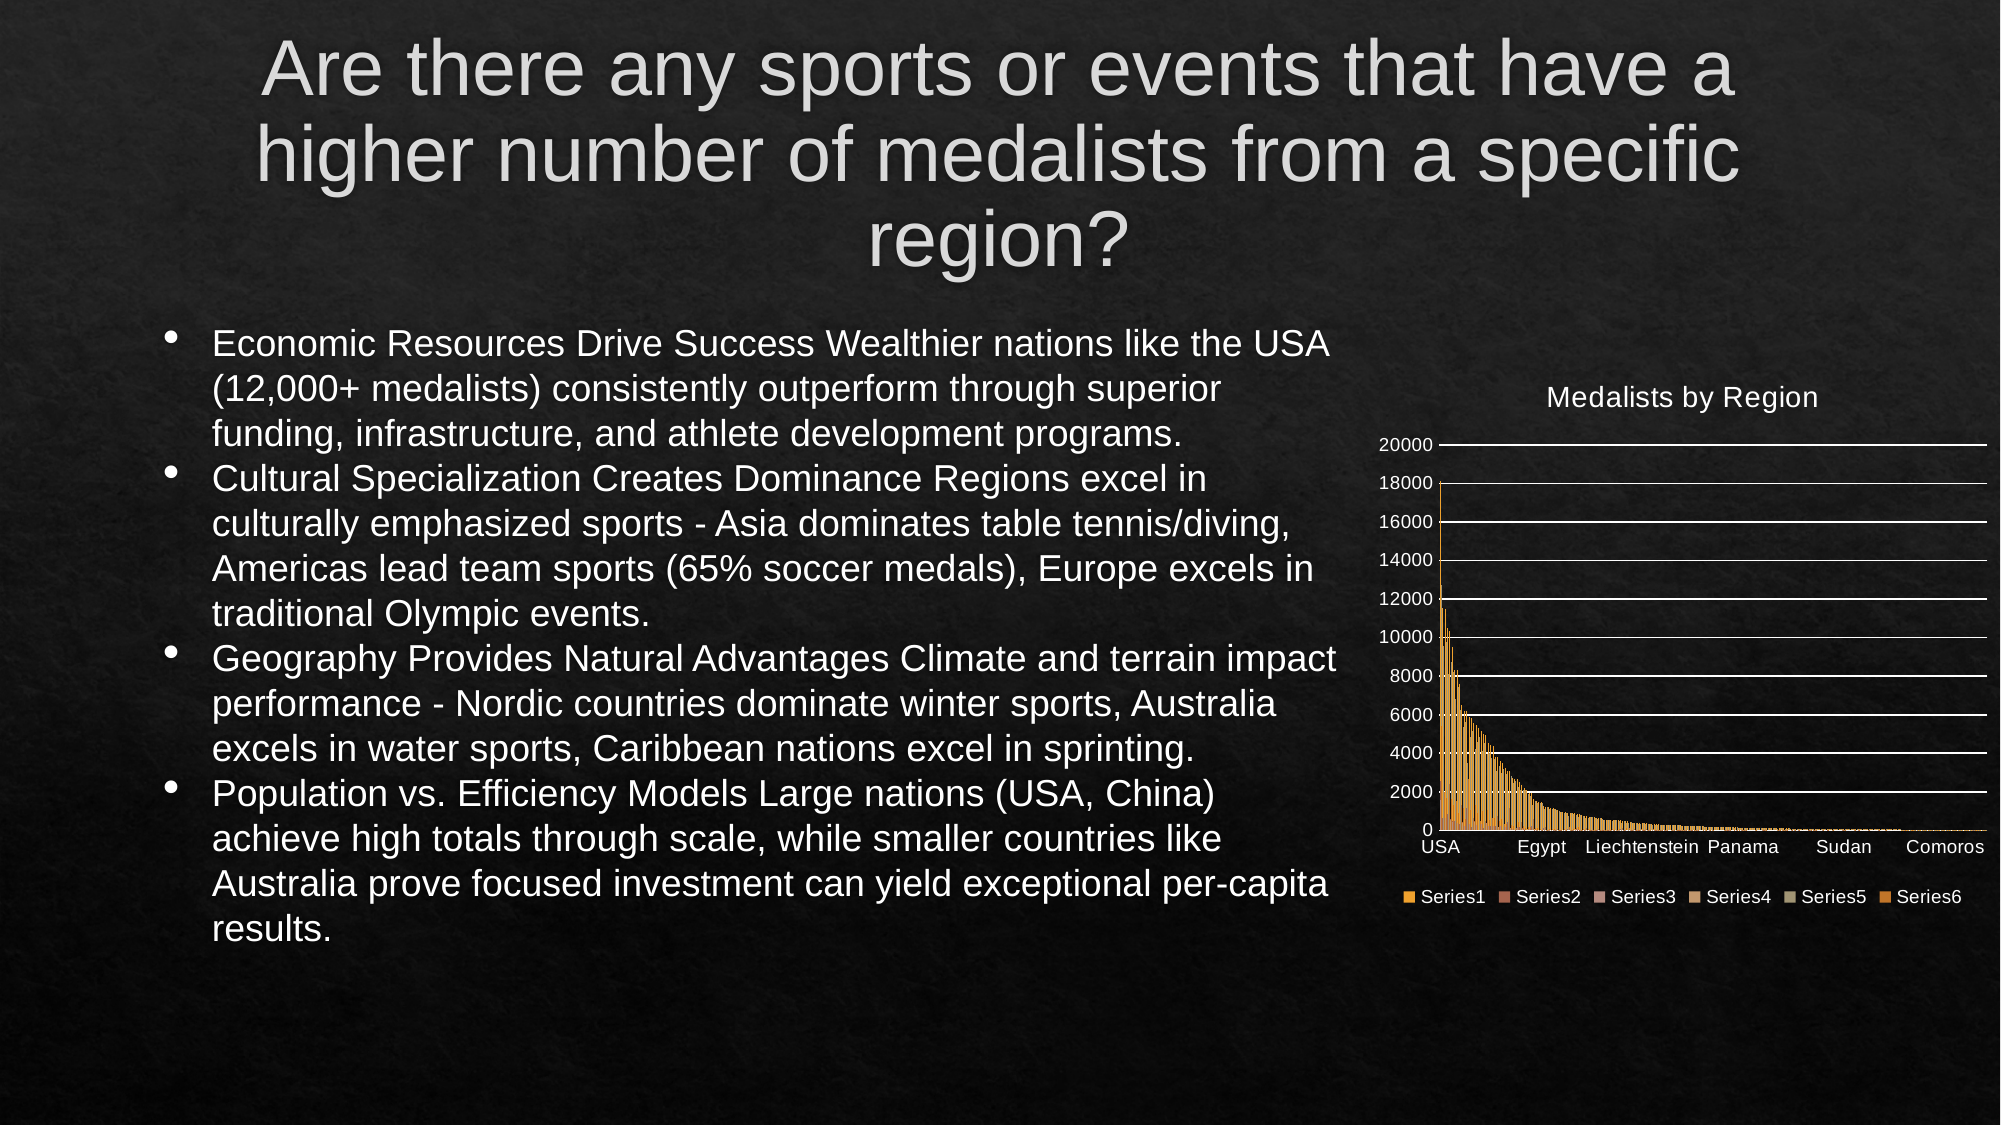

# Are there any sports or events that have a higher number of medalists from a specific region?

### Chart: Medalists by Region

| Category |  |  |  |  |  |  |
|---|---|---|---|---|---|---|
| USA | 18127.0 | 2533.0 | 1580.0 | 1301.0 | 12713.0 | 5414.0 |
| UK | 11536.0 | 658.0 | 687.0 | 626.0 | 9565.0 | 1971.0 |
| France | 11475.0 | 492.0 | 563.0 | 631.0 | 9789.0 | 1686.0 |
| Germany | 10496.0 | 843.0 | 742.0 | 810.0 | 8101.0 | 2395.0 |
| Italy | 10355.0 | 568.0 | 528.0 | 507.0 | 8752.0 | 1603.0 |
| Canada | 9540.0 | 461.0 | 430.0 | 433.0 | 8216.0 | 1324.0 |
| Sweden | 8335.0 | 477.0 | 522.0 | 536.0 | 6800.0 | 1535.0 |
| Japan | 8331.0 | 248.0 | 304.0 | 357.0 | 7422.0 | 909.0 |
| Australia | 7584.0 | 348.0 | 459.0 | 526.0 | 6251.0 | 1333.0 |
| Hungary | 6514.0 | 434.0 | 333.0 | 373.0 | 5374.0 | 1140.0 |
| Poland | 6209.0 | 117.0 | 197.0 | 253.0 | 5642.0 | 567.0 |
| Soviet Union | 6171.0 | 1135.0 | 783.0 | 740.0 | 3513.0 | 2658.0 |
| Netherlands | 5880.0 | 280.0 | 338.0 | 416.0 | 4846.0 | 1034.0 |
| Switzerland | 5832.0 | 170.0 | 243.0 | 249.0 | 5170.0 | 662.0 |
| Russia | 5563.0 | 466.0 | 409.0 | 446.0 | 4242.0 | 1321.0 |
| Finland | 5473.0 | 198.0 | 270.0 | 433.0 | 4572.0 | 901.0 |
| Spain | 5312.0 | 111.0 | 245.0 | 137.0 | 4819.0 | 493.0 |
| China | 5133.0 | 350.0 | 348.0 | 293.0 | 4142.0 | 991.0 |
| Austria | 5016.0 | 113.0 | 186.0 | 159.0 | 4558.0 | 458.0 |
| Norway | 4969.0 | 378.0 | 362.0 | 294.0 | 3935.0 | 1034.0 |
| Czechoslovakia | 4516.0 | 91.0 | 239.0 | 191.0 | 3995.0 | 521.0 |
| South Korea | 4418.0 | 224.0 | 232.0 | 186.0 | 3776.0 | 642.0 |
| Romania | 4358.0 | 163.0 | 203.0 | 278.0 | 3714.0 | 644.0 |
| West Germany | 3814.0 | 213.0 | 224.0 | 282.0 | 3095.0 | 719.0 |
| Brazil | 3797.0 | 109.0 | 175.0 | 192.0 | 3321.0 | 476.0 |
| Denmark | 3572.0 | 179.0 | 240.0 | 178.0 | 2975.0 | 597.0 |
| Bulgaria | 3508.0 | 56.0 | 145.0 | 147.0 | 3160.0 | 348.0 |
| Belgium | 3256.0 | 78.0 | 148.0 | 122.0 | 2908.0 | 348.0 |
| East Germany | 3078.0 | 451.0 | 368.0 | 318.0 | 1941.0 | 1137.0 |
| Argentina | 3073.0 | 91.0 | 92.0 | 92.0 | 2798.0 | 275.0 |
| Ukraine | 2705.0 | 63.0 | 69.0 | 113.0 | 2460.0 | 245.0 |
| Mexico | 2683.0 | 30.0 | 26.0 | 55.0 | 2572.0 | 111.0 |
| Yugoslavia | 2642.0 | 136.0 | 180.0 | 100.0 | 2226.0 | 416.0 |
| Cuba | 2491.0 | 164.0 | 130.0 | 116.0 | 2081.0 | 410.0 |
| New Zealand | 2346.0 | 92.0 | 56.0 | 82.0 | 2116.0 | 230.0 |
| Greece | 2222.0 | 34.0 | 48.0 | 42.0 | 2098.0 | 124.0 |
| Czech Republic | 2076.0 | 46.0 | 45.0 | 84.0 | 1901.0 | 175.0 |
| Belarus | 1939.0 | 46.0 | 52.0 | 80.0 | 1761.0 | 178.0 |
| Unified Team | 1927.0 | 233.0 | 181.0 | 186.0 | 1327.0 | 600.0 |
| South Africa | 1645.0 | 33.0 | 45.0 | 50.0 | 1517.0 | 128.0 |
| Kazakhstan | 1516.0 | 23.0 | 31.0 | 39.0 | 1423.0 | 93.0 |
| Portugal | 1478.0 | 4.0 | 11.0 | 26.0 | 1437.0 | 41.0 |
| Egypt | 1445.0 | 7.0 | 7.0 | 11.0 | 1420.0 | 25.0 |
| India | 1263.0 | 119.0 | 21.0 | 40.0 | 1083.0 | 180.0 |
| Ireland | 1229.0 | 11.0 | 13.0 | 13.0 | 1192.0 | 37.0 |
| Turkey | 1210.0 | 34.0 | 20.0 | 27.0 | 1129.0 | 81.0 |
| Slovenia | 1174.0 | 9.0 | 17.0 | 37.0 | 1111.0 | 63.0 |
| Slovakia | 1137.0 | 18.0 | 19.0 | 16.0 | 1084.0 | 53.0 |
| Taiwan | 1082.0 | 4.0 | 29.0 | 18.0 | 1031.0 | 51.0 |
| Colombia | 1032.0 | 5.0 | 9.0 | 14.0 | 1004.0 | 28.0 |
| Luxembourg | 975.0 | 4.0 | 4.0 | 0.0 | 967.0 | 8.0 |
| Latvia | 942.0 | 6.0 | 20.0 | 15.0 | 901.0 | 41.0 |
| Puerto Rico | 924.0 | 1.0 | 2.0 | 6.0 | 915.0 | 9.0 |
| Croatia | 918.0 | 62.0 | 64.0 | 44.0 | 748.0 | 170.0 |
| Venezuela | 917.0 | 2.0 | 3.0 | 10.0 | 902.0 | 15.0 |
| Estonia | 892.0 | 16.0 | 14.0 | 28.0 | 834.0 | 58.0 |
| Nigeria | 882.0 | 23.0 | 32.0 | 46.0 | 781.0 | 101.0 |
| Jamaica | 863.0 | 38.0 | 77.0 | 49.0 | 699.0 | 164.0 |
| Chile | 841.0 | 3.0 | 9.0 | 20.0 | 809.0 | 32.0 |
| North Korea | 805.0 | 16.0 | 16.0 | 35.0 | 738.0 | 67.0 |
| Kenya | 739.0 | 34.0 | 39.0 | 30.0 | 636.0 | 103.0 |
| Iran | 728.0 | 18.0 | 20.0 | 29.0 | 661.0 | 67.0 |
| Thailand | 714.0 | 9.0 | 8.0 | 15.0 | 682.0 | 32.0 |
| Hong Kong | 683.0 | 1.0 | 2.0 | 1.0 | 679.0 | 4.0 |
| Israel | 671.0 | 1.0 | 1.0 | 7.0 | 662.0 | 9.0 |
| Lithuania | 658.0 | 13.0 | 9.0 | 51.0 | 585.0 | 73.0 |
| Philippines | 631.0 | 0.0 | 3.0 | 7.0 | 621.0 | 10.0 |
| Iceland | 627.0 | 0.0 | 15.0 | 2.0 | 610.0 | 17.0 |
| Tunisia | 561.0 | 3.0 | 3.0 | 7.0 | 548.0 | 13.0 |
| Algeria | 555.0 | 5.0 | 4.0 | 8.0 | 538.0 | 17.0 |
| Mongolia | 554.0 | 2.0 | 10.0 | 15.0 | 527.0 | 27.0 |
| Uruguay | 544.0 | 31.0 | 2.0 | 26.0 | 485.0 | 59.0 |
| Morocco | 542.0 | 6.0 | 5.0 | 12.0 | 519.0 | 23.0 |
| Malaysia | 536.0 | 0.0 | 12.0 | 5.0 | 519.0 | 17.0 |
| Uzbekistan | 527.0 | 16.0 | 10.0 | 17.0 | 484.0 | 43.0 |
| Pakistan | 519.0 | 45.0 | 45.0 | 34.0 | 395.0 | 124.0 |
| Peru | 502.0 | 1.0 | 14.0 | 0.0 | 487.0 | 15.0 |
| Serbia | 483.0 | 19.0 | 39.0 | 49.0 | 376.0 | 107.0 |
| Serbia and Montenegro | 459.0 | 23.0 | 33.0 | 39.0 | 364.0 | 95.0 |
| Guatemala | 424.0 | 0.0 | 1.0 | 0.0 | 423.0 | 1.0 |
| Indonesia | 402.0 | 11.0 | 18.0 | 13.0 | 360.0 | 42.0 |
| Senegal | 378.0 | 0.0 | 1.0 | 0.0 | 377.0 | 1.0 |
| Trinidad and Tobago | 377.0 | 7.0 | 8.0 | 17.0 | 345.0 | 32.0 |
| Bahamas | 376.0 | 14.0 | 11.0 | 15.0 | 336.0 | 40.0 |
| Liechtenstein | 368.0 | 2.0 | 2.0 | 5.0 | 359.0 | 9.0 |
| Ethiopia | 360.0 | 22.0 | 9.0 | 22.0 | 307.0 | 53.0 |
| Ghana | 354.0 | 0.0 | 1.0 | 22.0 | 331.0 | 23.0 |
| Singapore | 342.0 | 1.0 | 4.0 | 4.0 | 333.0 | 9.0 |
| Azerbaijan | 322.0 | 9.0 | 16.0 | 27.0 | 270.0 | 52.0 |
| Zimbabwe | 311.0 | 16.0 | 4.0 | 1.0 | 290.0 | 21.0 |
| Georgia | 310.0 | 9.0 | 7.0 | 20.0 | 274.0 | 36.0 |
| Cameroon | 307.0 | 20.0 | 2.0 | 1.0 | 284.0 | 23.0 |
| Virgin Islands | 290.0 | 0.0 | 1.0 | 0.0 | 289.0 | 1.0 |
| Ecuador | 274.0 | 1.0 | 1.0 | 0.0 | 272.0 | 2.0 |
| Lebanon | 271.0 | 0.0 | 2.0 | 2.0 | 267.0 | 4.0 |
| Angola | 267.0 | 0.0 | 0.0 | 0.0 | 267.0 | 0.0 |
| Moldova | 264.0 | 4.0 | 3.0 | 8.0 | 249.0 | 15.0 |
| Costa Rica | 263.0 | 1.0 | 1.0 | 2.0 | 259.0 | 4.0 |
| Dominican Republic | 263.0 | 3.0 | 2.0 | 2.0 | 256.0 | 7.0 |
| Kuwait | 256.0 | 1.0 | 0.0 | 3.0 | 252.0 | 4.0 |
| Uganda | 253.0 | 2.0 | 3.0 | 2.0 | 246.0 | 7.0 |
| Armenia | 241.0 | 5.0 | 6.0 | 12.0 | 218.0 | 23.0 |
| Kyrgyzstan | 238.0 | 0.0 | 3.0 | 2.0 | 233.0 | 5.0 |
| Individual Olympic Athletes | 236.0 | 4.0 | 4.0 | 9.0 | 219.0 | 17.0 |
| Cyprus | 232.0 | 0.0 | 1.0 | 0.0 | 231.0 | 1.0 |
| Fiji | 225.0 | 13.0 | 0.0 | 0.0 | 212.0 | 13.0 |
| Barbados | 219.0 | 0.0 | 0.0 | 1.0 | 218.0 | 1.0 |
| Saudi Arabia | 211.0 | 0.0 | 1.0 | 5.0 | 205.0 | 6.0 |
| El Salvador | 210.0 | 0.0 | 0.0 | 0.0 | 210.0 | 0.0 |
| Bermuda | 204.0 | 0.0 | 0.0 | 1.0 | 203.0 | 1.0 |
| Monaco | 191.0 | 0.0 | 0.0 | 1.0 | 190.0 | 1.0 |
| San Marino | 183.0 | 0.0 | 0.0 | 0.0 | 183.0 | 0.0 |
| Ivory Coast | 180.0 | 1.0 | 1.0 | 1.0 | 177.0 | 3.0 |
| Qatar | 177.0 | 0.0 | 1.0 | 4.0 | 172.0 | 5.0 |
| Honduras | 171.0 | 0.0 | 0.0 | 0.0 | 171.0 | 0.0 |
| Andorra | 169.0 | 0.0 | 0.0 | 0.0 | 169.0 | 0.0 |
| Iraq | 158.0 | 0.0 | 0.0 | 0.0 | 158.0 | 0.0 |
| Bosnia and Herzegovina | 155.0 | 0.0 | 0.0 | 0.0 | 155.0 | 0.0 |
| Syria | 155.0 | 1.0 | 1.0 | 1.0 | 152.0 | 3.0 |
| Zambia | 154.0 | 0.0 | 1.0 | 0.0 | 153.0 | 1.0 |
| Vietnam | 154.0 | 1.0 | 3.0 | 0.0 | 150.0 | 4.0 |
| Boliva | 151.0 | 0.0 | 0.0 | 0.0 | 151.0 | 0.0 |
| Bohemia | 151.0 | 0.0 | 1.0 | 9.0 | 141.0 | 10.0 |
| Tanzania | 149.0 | 0.0 | 2.0 | 0.0 | 147.0 | 2.0 |
| Mauritius | 144.0 | 0.0 | 0.0 | 1.0 | 143.0 | 1.0 |
| Sri Lanka | 140.0 | 0.0 | 2.0 | 0.0 | 138.0 | 2.0 |
| Panama | 136.0 | 1.0 | 0.0 | 2.0 | 133.0 | 3.0 |
| Paraguay | 136.0 | 0.0 | 17.0 | 0.0 | 119.0 | 17.0 |
| Antigua and Barbuda | 132.0 | 0.0 | 0.0 | 0.0 | 132.0 | 0.0 |
| Nicaragua | 121.0 | 0.0 | 0.0 | 0.0 | 121.0 | 0.0 |
| Madagascar | 120.0 | 0.0 | 0.0 | 0.0 | 120.0 | 0.0 |
| United Arab Republic | 119.0 | 0.0 | 1.0 | 1.0 | 117.0 | 2.0 |
| Sierra Leone | 117.0 | 0.0 | 0.0 | 0.0 | 117.0 | 0.0 |
| Malta | 114.0 | 0.0 | 0.0 | 0.0 | 114.0 | 0.0 |
| Bahrain | 113.0 | 1.0 | 1.0 | 1.0 | 110.0 | 3.0 |
| United Arab Emirates | 112.0 | 1.0 | 0.0 | 1.0 | 110.0 | 2.0 |
| Guam | 111.0 | 0.0 | 0.0 | 0.0 | 111.0 | 0.0 |
| Seychelles | 111.0 | 0.0 | 0.0 | 0.0 | 111.0 | 0.0 |
| Papua New Guinea | 106.0 | 0.0 | 0.0 | 0.0 | 106.0 | 0.0 |
| Myanmar | 103.0 | 0.0 | 0.0 | 0.0 | 103.0 | 0.0 |
| Montenegro | 102.0 | 0.0 | 17.0 | 2.0 | 83.0 | 19.0 |
| Saar | 96.0 | 0.0 | 3.0 | 0.0 | 93.0 | 3.0 |
| Guyana | 95.0 | 0.0 | 0.0 | 1.0 | 94.0 | 1.0 |
| Australasia | 94.0 | 21.0 | 6.0 | 8.0 | 59.0 | 35.0 |
| Macedonia | 93.0 | 1.0 | 1.0 | 1.0 | 90.0 | 3.0 |
| Democratic Republic of the Congo | 93.0 | 0.0 | 0.0 | 0.0 | 93.0 | 0.0 |
| Netherlands Antilles | 91.0 | 0.0 | 1.0 | 0.0 | 90.0 | 1.0 |
| Haiti | 90.0 | 0.0 | 1.0 | 0.0 | 89.0 | 1.0 |
| Republic of Congo | 89.0 | 0.0 | 0.0 | 0.0 | 89.0 | 0.0 |
| Botswana | 89.0 | 0.0 | 1.0 | 0.0 | 88.0 | 1.0 |
| Mali | 88.0 | 0.0 | 0.0 | 0.0 | 88.0 | 0.0 |
| Malawi | 87.0 | 0.0 | 0.0 | 0.0 | 87.0 | 0.0 |
| Cayman Islands | 81.0 | 0.0 | 0.0 | 0.0 | 81.0 | 0.0 |
| Jordan | 80.0 | 1.0 | 0.0 | 0.0 | 79.0 | 1.0 |
| Albania | 78.0 | 1.0 | 1.0 | 1.0 | 75.0 | 3.0 |
| Afghanistan | 78.0 | 0.0 | 0.0 | 2.0 | 76.0 | 2.0 |
| Namibia | 77.0 | 0.0 | 4.0 | 0.0 | 73.0 | 4.0 |
| Belize | 76.0 | 0.0 | 0.0 | 0.0 | 76.0 | 0.0 |
| Liberia | 74.0 | 0.0 | 0.0 | 0.0 | 74.0 | 0.0 |
| Tajikistan | 70.0 | 1.0 | 1.0 | 2.0 | 66.0 | 4.0 |
| Nepal | 69.0 | 0.0 | 0.0 | 0.0 | 69.0 | 0.0 |
| Mozambique | 68.0 | 1.0 | 0.0 | 1.0 | 66.0 | 2.0 |
| Swaziland | 67.0 | 0.0 | 0.0 | 0.0 | 67.0 | 0.0 |
| Suriname | 67.0 | 1.0 | 0.0 | 1.0 | 65.0 | 2.0 |
| Central African Republic | 66.0 | 0.0 | 0.0 | 0.0 | 66.0 | 0.0 |
| Lesotho | 66.0 | 0.0 | 0.0 | 0.0 | 66.0 | 0.0 |
| Samoa | 65.0 | 0.0 | 0.0 | 0.0 | 65.0 | 0.0 |
| Gabon | 63.0 | 0.0 | 1.0 | 0.0 | 62.0 | 1.0 |
| Sudan | 63.0 | 0.0 | 1.0 | 0.0 | 62.0 | 1.0 |
| Cambodia | 59.0 | 0.0 | 0.0 | 0.0 | 59.0 | 0.0 |
| Oman | 58.0 | 0.0 | 0.0 | 0.0 | 58.0 | 0.0 |
| Benin | 58.0 | 0.0 | 0.0 | 0.0 | 58.0 | 0.0 |
| Togo | 57.0 | 0.0 | 0.0 | 1.0 | 56.0 | 1.0 |
| Gambia | 57.0 | 0.0 | 0.0 | 0.0 | 57.0 | 0.0 |
| Turkmenistan | 57.0 | 0.0 | 1.0 | 0.0 | 56.0 | 1.0 |
| Bangladesh | 55.0 | 0.0 | 0.0 | 0.0 | 55.0 | 0.0 |
| Laos | 54.0 | 0.0 | 0.0 | 0.0 | 54.0 | 0.0 |
| Rwanda | 52.0 | 0.0 | 0.0 | 0.0 | 52.0 | 0.0 |
| Grenada | 50.0 | 1.0 | 1.0 | 0.0 | 48.0 | 2.0 |
| Vietnam (pre) | 50.0 | 0.0 | 0.0 | 0.0 | 50.0 | 0.0 |
| Maldives | 49.0 | 0.0 | 0.0 | 0.0 | 49.0 | 0.0 |
| Guinea | 49.0 | 0.0 | 0.0 | 0.0 | 49.0 | 0.0 |
| Tonga | 46.0 | 0.0 | 1.0 | 0.0 | 45.0 | 1.0 |
| Virgin Islands, British | 45.0 | 0.0 | 0.0 | 0.0 | 45.0 | 0.0 |
| Aruba | 44.0 | 0.0 | 0.0 | 0.0 | 44.0 | 0.0 |
| Eritrea | 43.0 | 0.0 | 0.0 | 1.0 | 42.0 | 1.0 |
| Libya | 42.0 | 0.0 | 0.0 | 0.0 | 42.0 | 0.0 |
| Turks and Caicos Islands | 42.0 | 0.0 | 0.0 | 0.0 | 42.0 | 0.0 |
| Saint Vincent | 42.0 | 0.0 | 0.0 | 0.0 | 42.0 | 0.0 |
| Chad | 41.0 | 0.0 | 0.0 | 0.0 | 41.0 | 0.0 |
| Burkina Faso | 41.0 | 0.0 | 0.0 | 0.0 | 41.0 | 0.0 |
| Equatorial Guinea | 40.0 | 0.0 | 0.0 | 0.0 | 40.0 | 0.0 |
| Cook Islands | 39.0 | 0.0 | 0.0 | 0.0 | 39.0 | 0.0 |
| Burundi | 39.0 | 1.0 | 1.0 | 0.0 | 37.0 | 2.0 |
| American Samoa | 37.0 | 0.0 | 0.0 | 0.0 | 37.0 | 0.0 |
| Bhutan | 36.0 | 0.0 | 0.0 | 0.0 | 36.0 | 0.0 |
| Djibouti | 36.0 | 0.0 | 0.0 | 1.0 | 35.0 | 1.0 |
| West Indies Federation | 36.0 | 0.0 | 0.0 | 5.0 | 31.0 | 5.0 |
| Vanuatu | 35.0 | 0.0 | 0.0 | 0.0 | 35.0 | 0.0 |
| Yemen | 32.0 | 0.0 | 0.0 | 0.0 | 32.0 | 0.0 |
| Saint Lucia | 29.0 | 0.0 | 0.0 | 0.0 | 29.0 | 0.0 |
| Malaya | 29.0 | 0.0 | 0.0 | 0.0 | 29.0 | 0.0 |
| Somalia | 28.0 | 0.0 | 0.0 | 0.0 | 28.0 | 0.0 |
| Mauritania | 28.0 | 0.0 | 0.0 | 0.0 | 28.0 | 0.0 |
| Niger | 28.0 | 0.0 | 1.0 | 0.0 | 27.0 | 1.0 |
| Solomon Islands | 26.0 | 0.0 | 0.0 | 0.0 | 26.0 | 0.0 |
| Micronesia | 26.0 | 0.0 | 0.0 | 0.0 | 26.0 | 0.0 |
| Palau | 25.0 | 0.0 | 0.0 | 0.0 | 25.0 | 0.0 |
| Palestine | 22.0 | 0.0 | 0.0 | 0.0 | 22.0 | 0.0 |
| Guinea-Bissau | 21.0 | 0.0 | 0.0 | 0.0 | 21.0 | 0.0 |
| Comoros | 19.0 | 0.0 | 0.0 | 0.0 | 19.0 | 0.0 |
| Dominica | 19.0 | 0.0 | 0.0 | 0.0 | 19.0 | 0.0 |
| Cape Verde | 18.0 | 0.0 | 0.0 | 0.0 | 18.0 | 0.0 |
| Sao Tome and Principe | 17.0 | 0.0 | 0.0 | 0.0 | 17.0 | 0.0 |
| Marshall Islands | 14.0 | 0.0 | 0.0 | 0.0 | 14.0 | 0.0 |
| Nauru | 14.0 | 0.0 | 0.0 | 0.0 | 14.0 | 0.0 |
| Zimbabwe (Rhodesia) | 13.0 | 0.0 | 0.0 | 0.0 | 13.0 | 0.0 |
| Refugee Olympic Team | 12.0 | 0.0 | 0.0 | 0.0 | 12.0 | 0.0 |
| Kiribati | 11.0 | 0.0 | 0.0 | 0.0 | 11.0 | 0.0 |
| North Yemen | 11.0 | 0.0 | 0.0 | 0.0 | 11.0 | 0.0 |
| Timor-Leste | 10.0 | 0.0 | 0.0 | 0.0 | 10.0 | 0.0 |
| Brunei | 10.0 | 0.0 | 0.0 | 0.0 | 10.0 | 0.0 |
| Kosovo | 9.0 | 1.0 | 0.0 | 0.0 | 8.0 | 1.0 |
| Tuvalu | 7.0 | 0.0 | 0.0 | 0.0 | 7.0 | 0.0 |
| South Yemen | 5.0 | 0.0 | 0.0 | 0.0 | 5.0 | 0.0 |
| South Sudan | 4.0 | 0.0 | 0.0 | 0.0 | 4.0 | 0.0 |
| Newfoundland | 2.0 | 0.0 | 0.0 | 0.0 | 2.0 | 0.0 |
| North Borneo | 2.0 | 0.0 | 0.0 | 0.0 | 2.0 | 0.0 |
Economic Resources Drive Success Wealthier nations like the USA (12,000+ medalists) consistently outperform through superior funding, infrastructure, and athlete development programs.
Cultural Specialization Creates Dominance Regions excel in culturally emphasized sports - Asia dominates table tennis/diving, Americas lead team sports (65% soccer medals), Europe excels in traditional Olympic events.
Geography Provides Natural Advantages Climate and terrain impact performance - Nordic countries dominate winter sports, Australia excels in water sports, Caribbean nations excel in sprinting.
Population vs. Efficiency Models Large nations (USA, China) achieve high totals through scale, while smaller countries like Australia prove focused investment can yield exceptional per-capita results.